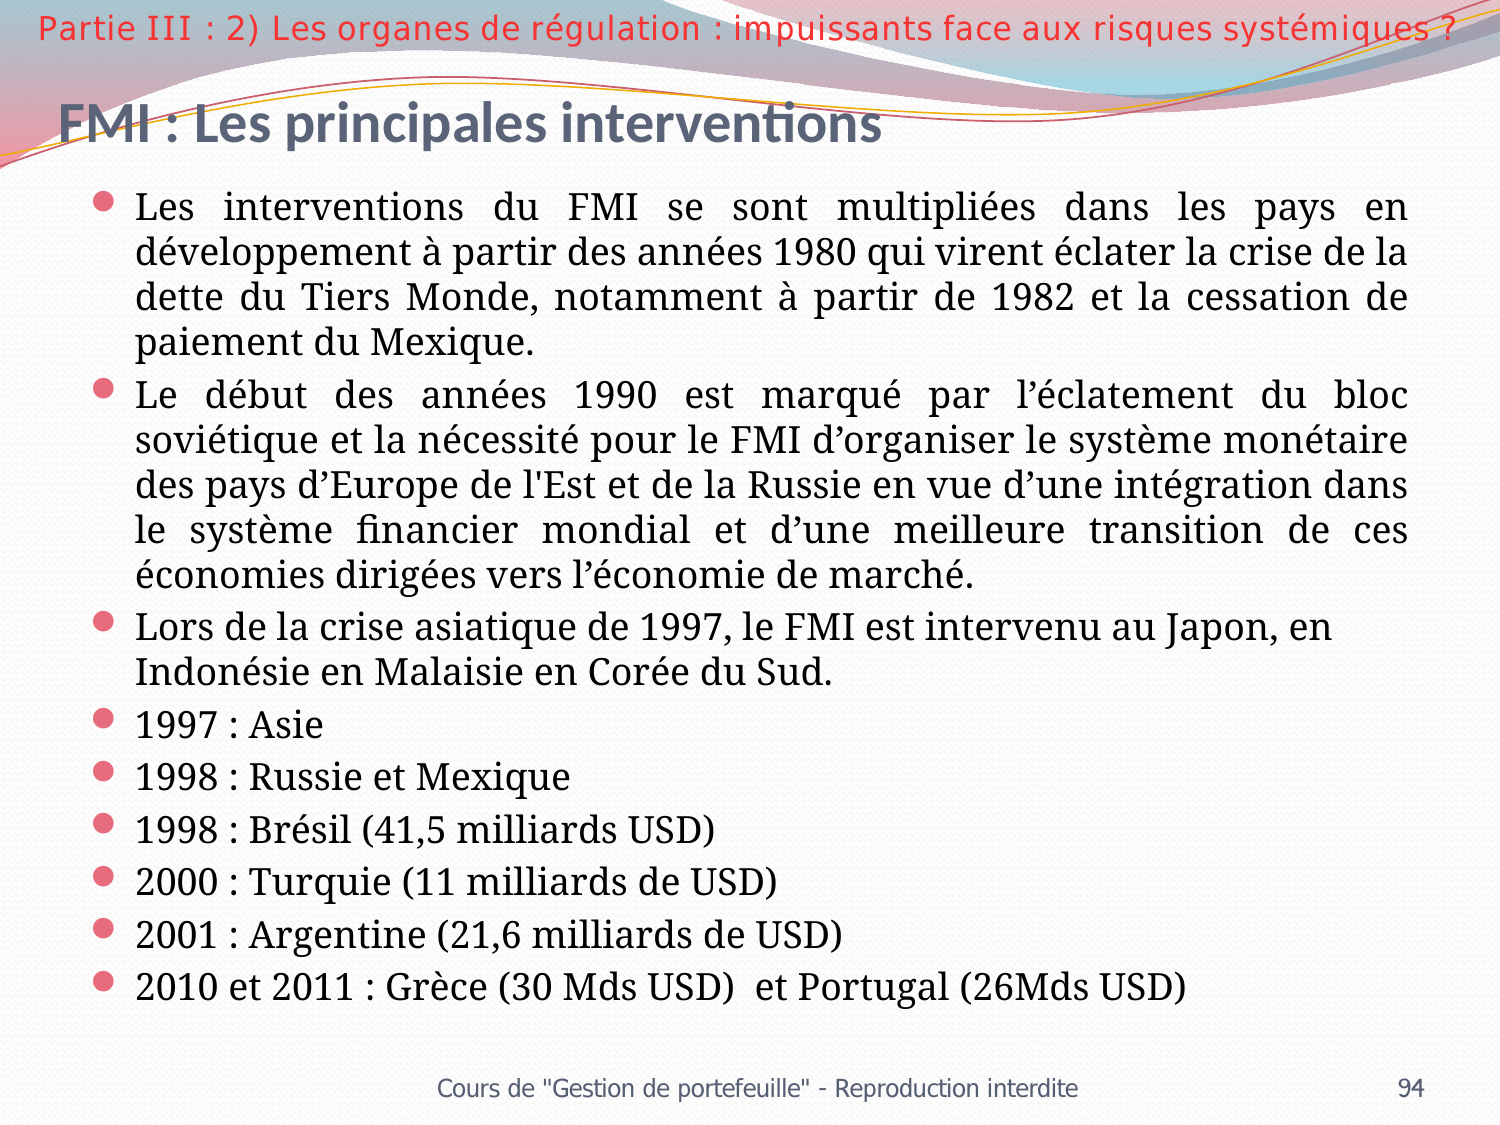

Partie III : 2) Les organes de régulation : impuissants face aux risques systémiques ?
# FMI : Les principales interventions
Les interventions du FMI se sont multipliées dans les pays en développement à partir des années 1980 qui virent éclater la crise de la dette du Tiers Monde, notamment à partir de 1982 et la cessation de paiement du Mexique.
Le début des années 1990 est marqué par l’éclatement du bloc soviétique et la nécessité pour le FMI d’organiser le système monétaire des pays d’Europe de l'Est et de la Russie en vue d’une intégration dans le système financier mondial et d’une meilleure transition de ces économies dirigées vers l’économie de marché.
Lors de la crise asiatique de 1997, le FMI est intervenu au Japon, en Indonésie en Malaisie en Corée du Sud.
1997 : Asie
1998 : Russie et Mexique
1998 : Brésil (41,5 milliards USD)
2000 : Turquie (11 milliards de USD)
2001 : Argentine (21,6 milliards de USD)
2010 et 2011 : Grèce (30 Mds USD)  et Portugal (26Mds USD)
Cours de "Gestion de portefeuille" - Reproduction interdite
94